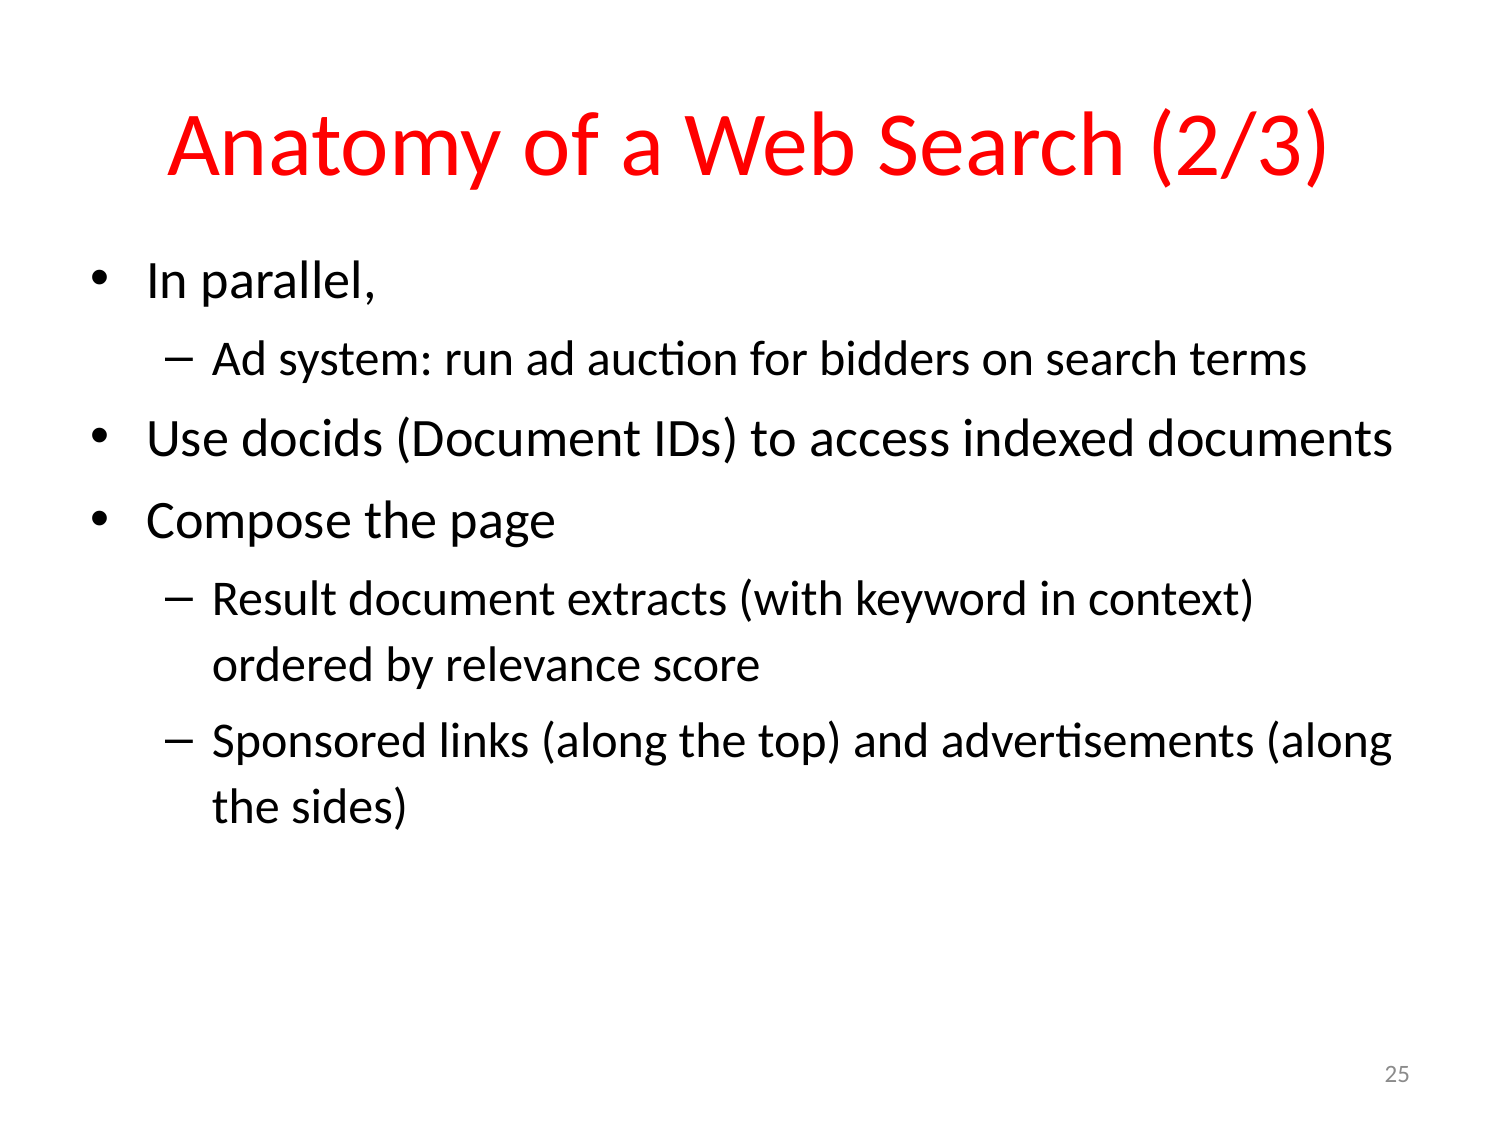

# Anatomy of a Web Search (2/3)
In parallel,
Ad system: run ad auction for bidders on search terms
Use docids (Document IDs) to access indexed documents
Compose the page
Result document extracts (with keyword in context) ordered by relevance score
Sponsored links (along the top) and advertisements (along the sides)
25